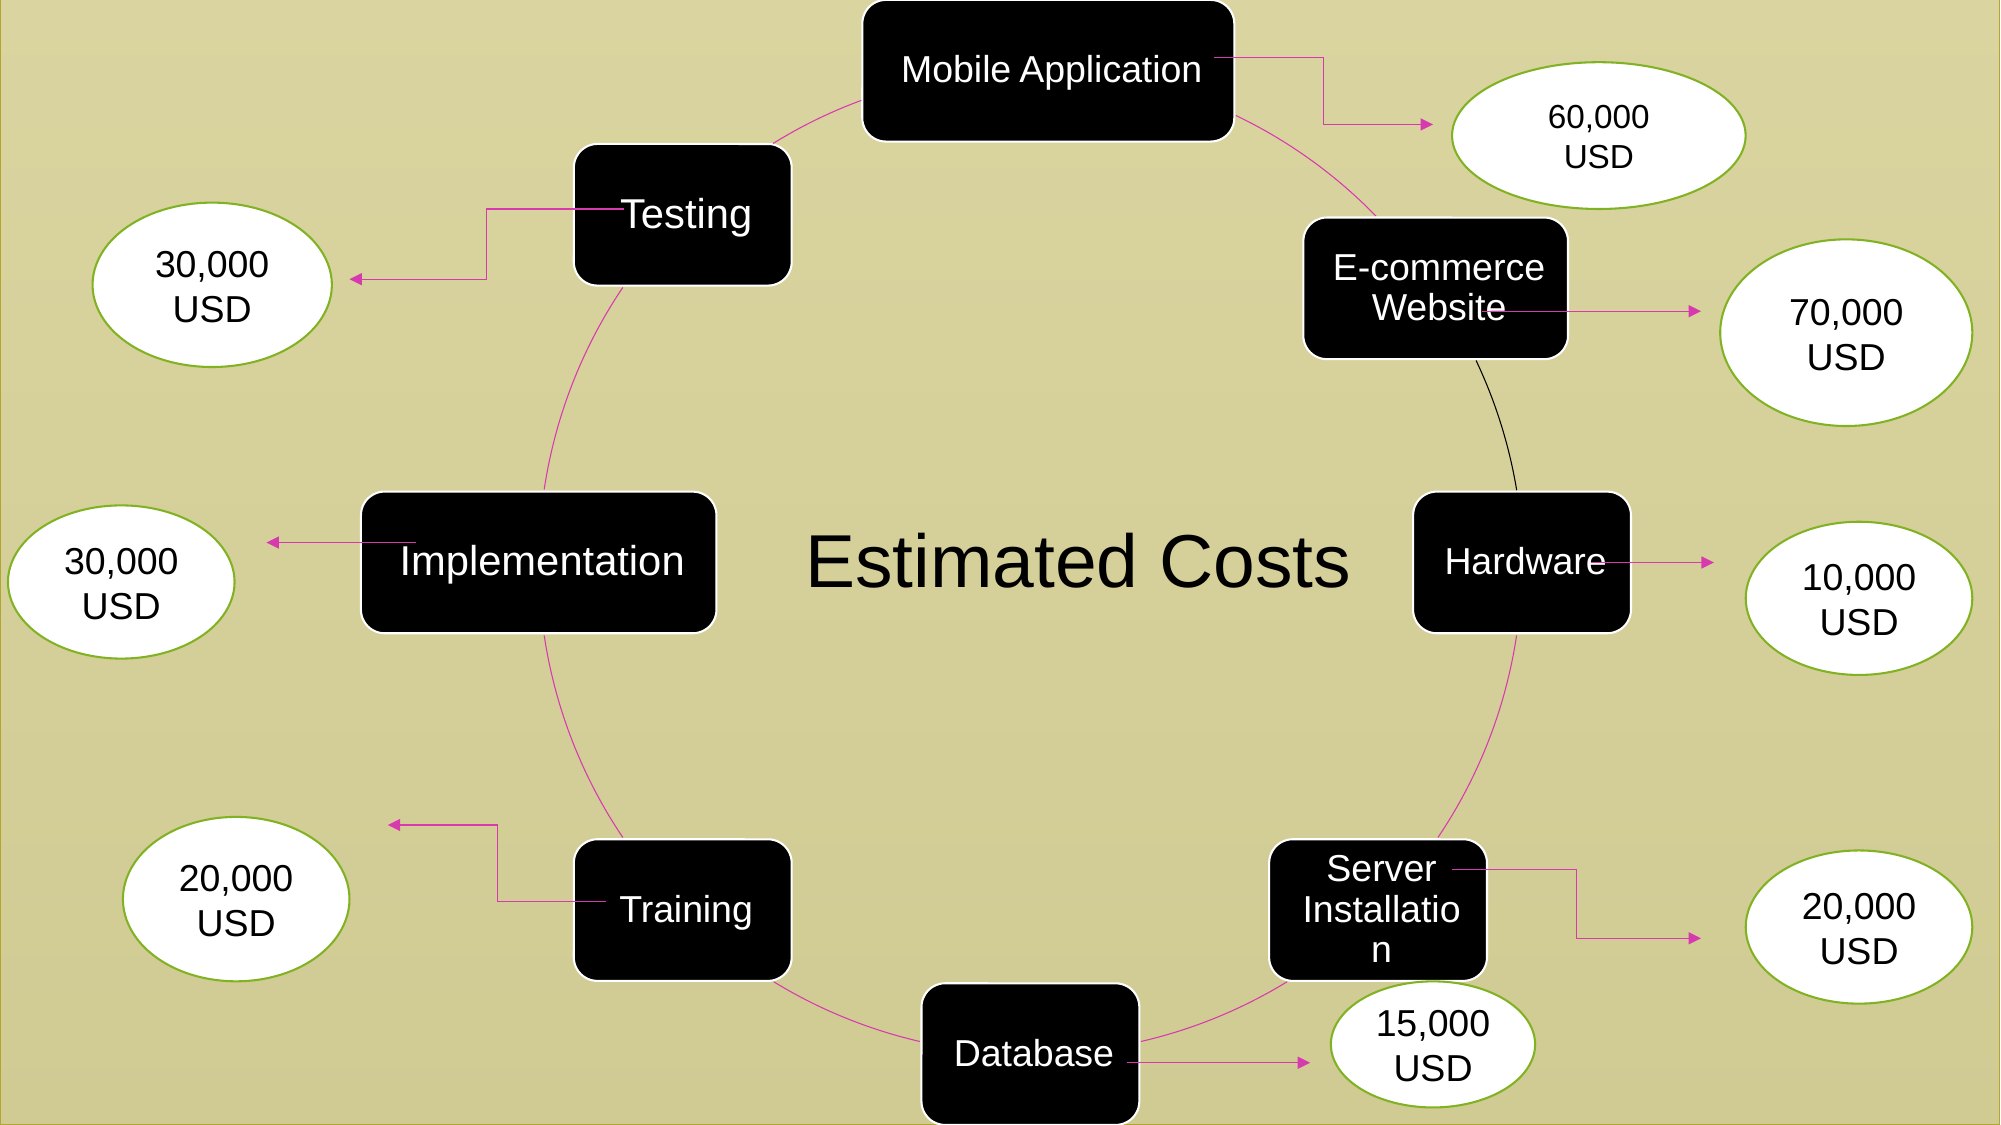

Mobile Application
E-commerce Website
Hardware
Server Installation
Database
Training
Implementation
Testing
60,000 USD
30,000 USD
70,000 USD
30,000 USD
Estimated Costs
10,000 USD
20,000 USD
20,000 USD
15,000 USD